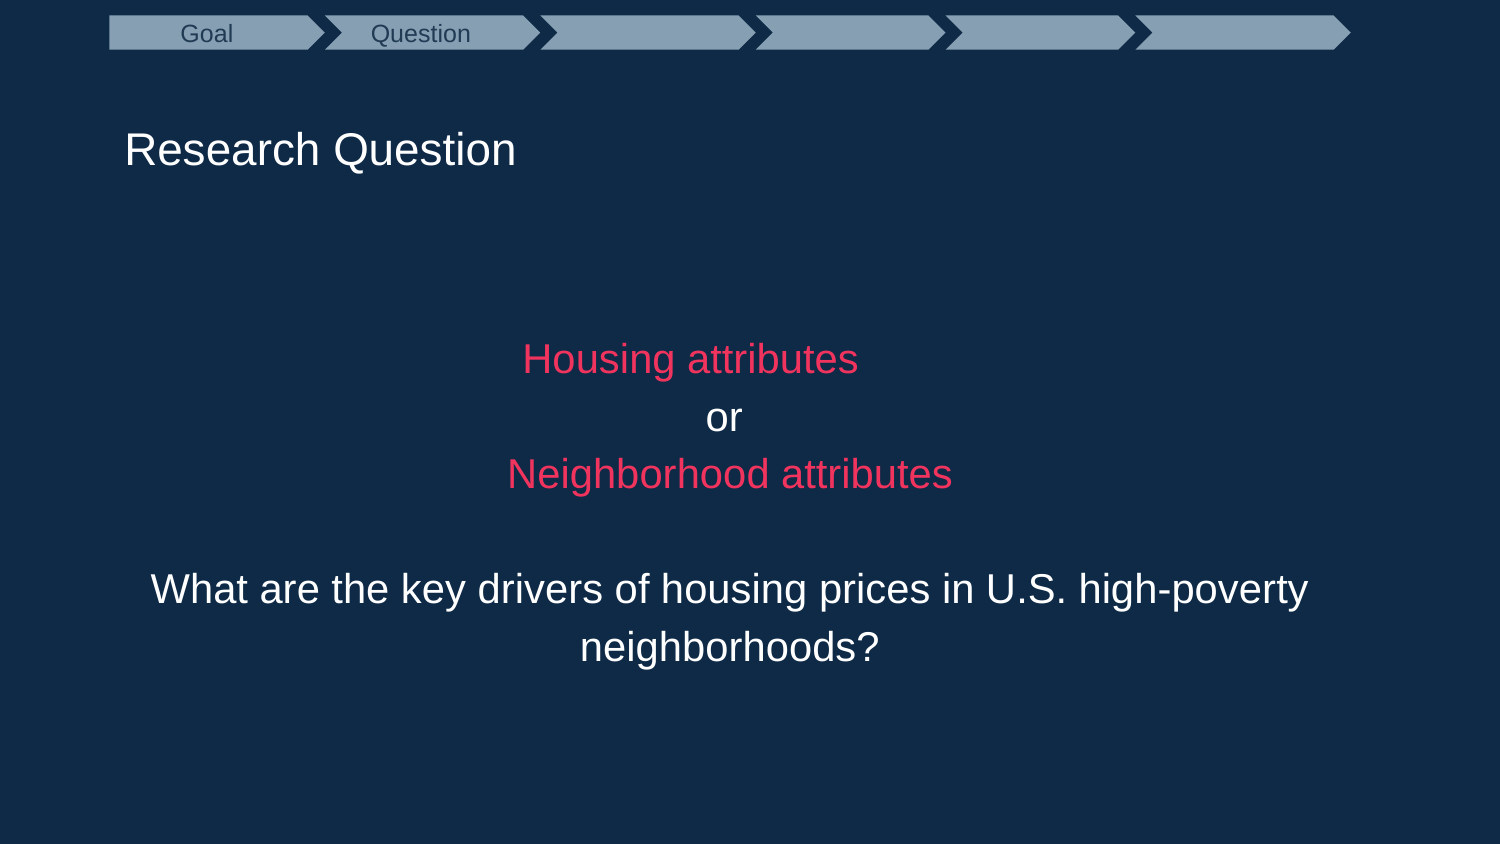

Goal
  Question

Research Question
  Housing attributes
or
Neighborhood attributes

What are the key drivers of housing prices in U.S. high-poverty neighborhoods?